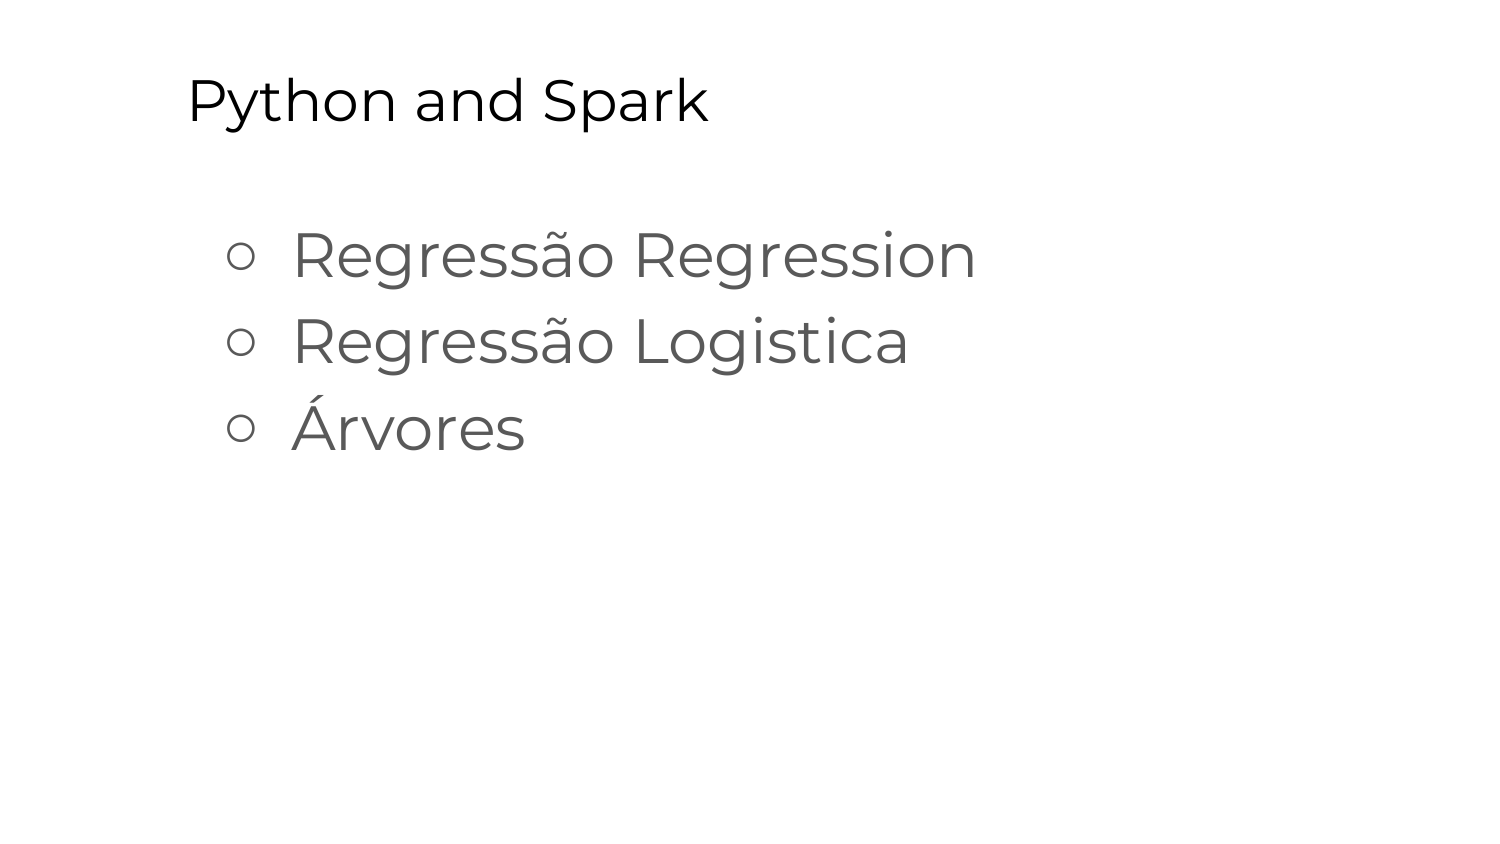

# Python and Spark
Regressão Regression
Regressão Logistica
Árvores